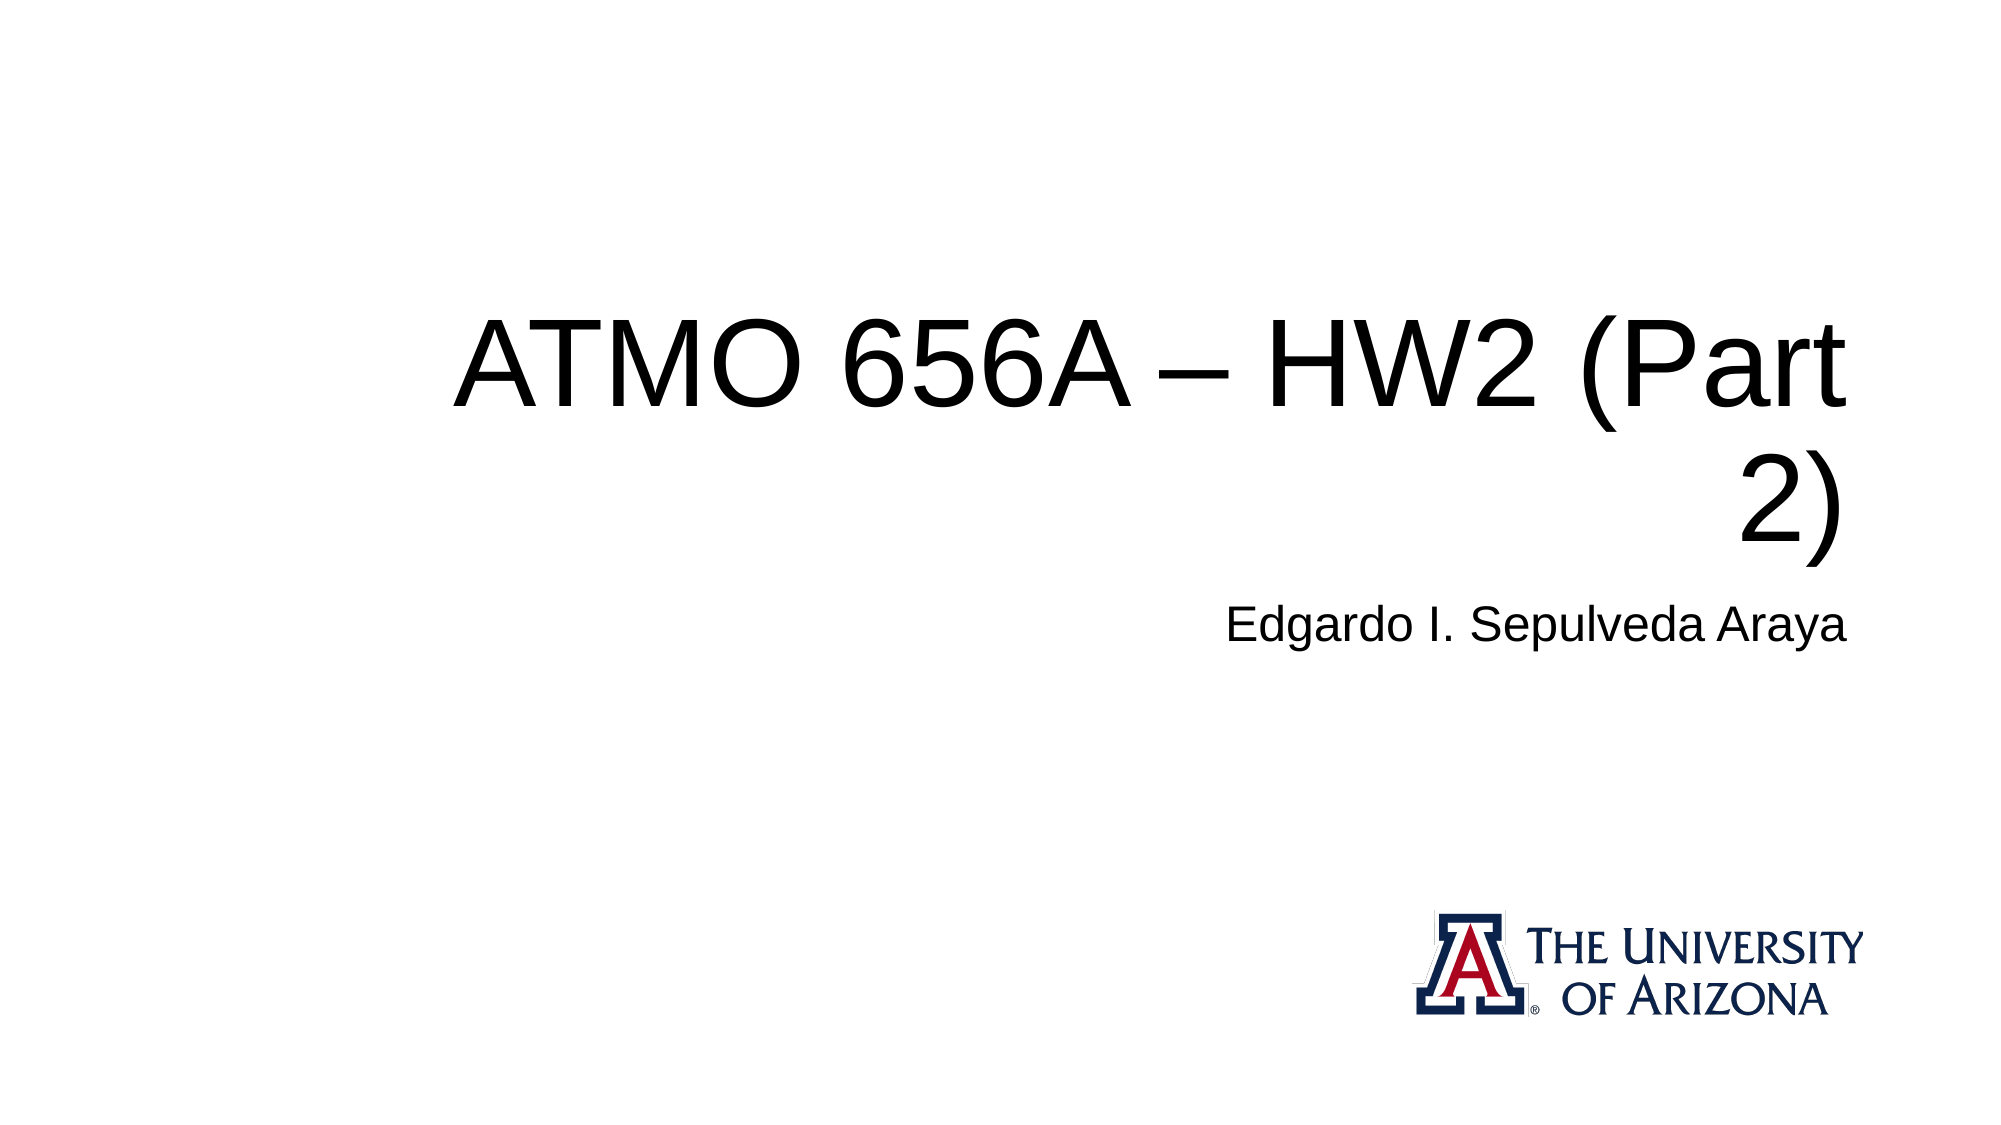

# ATMO 656A – HW2 (Part 2)
Edgardo I. Sepulveda Araya